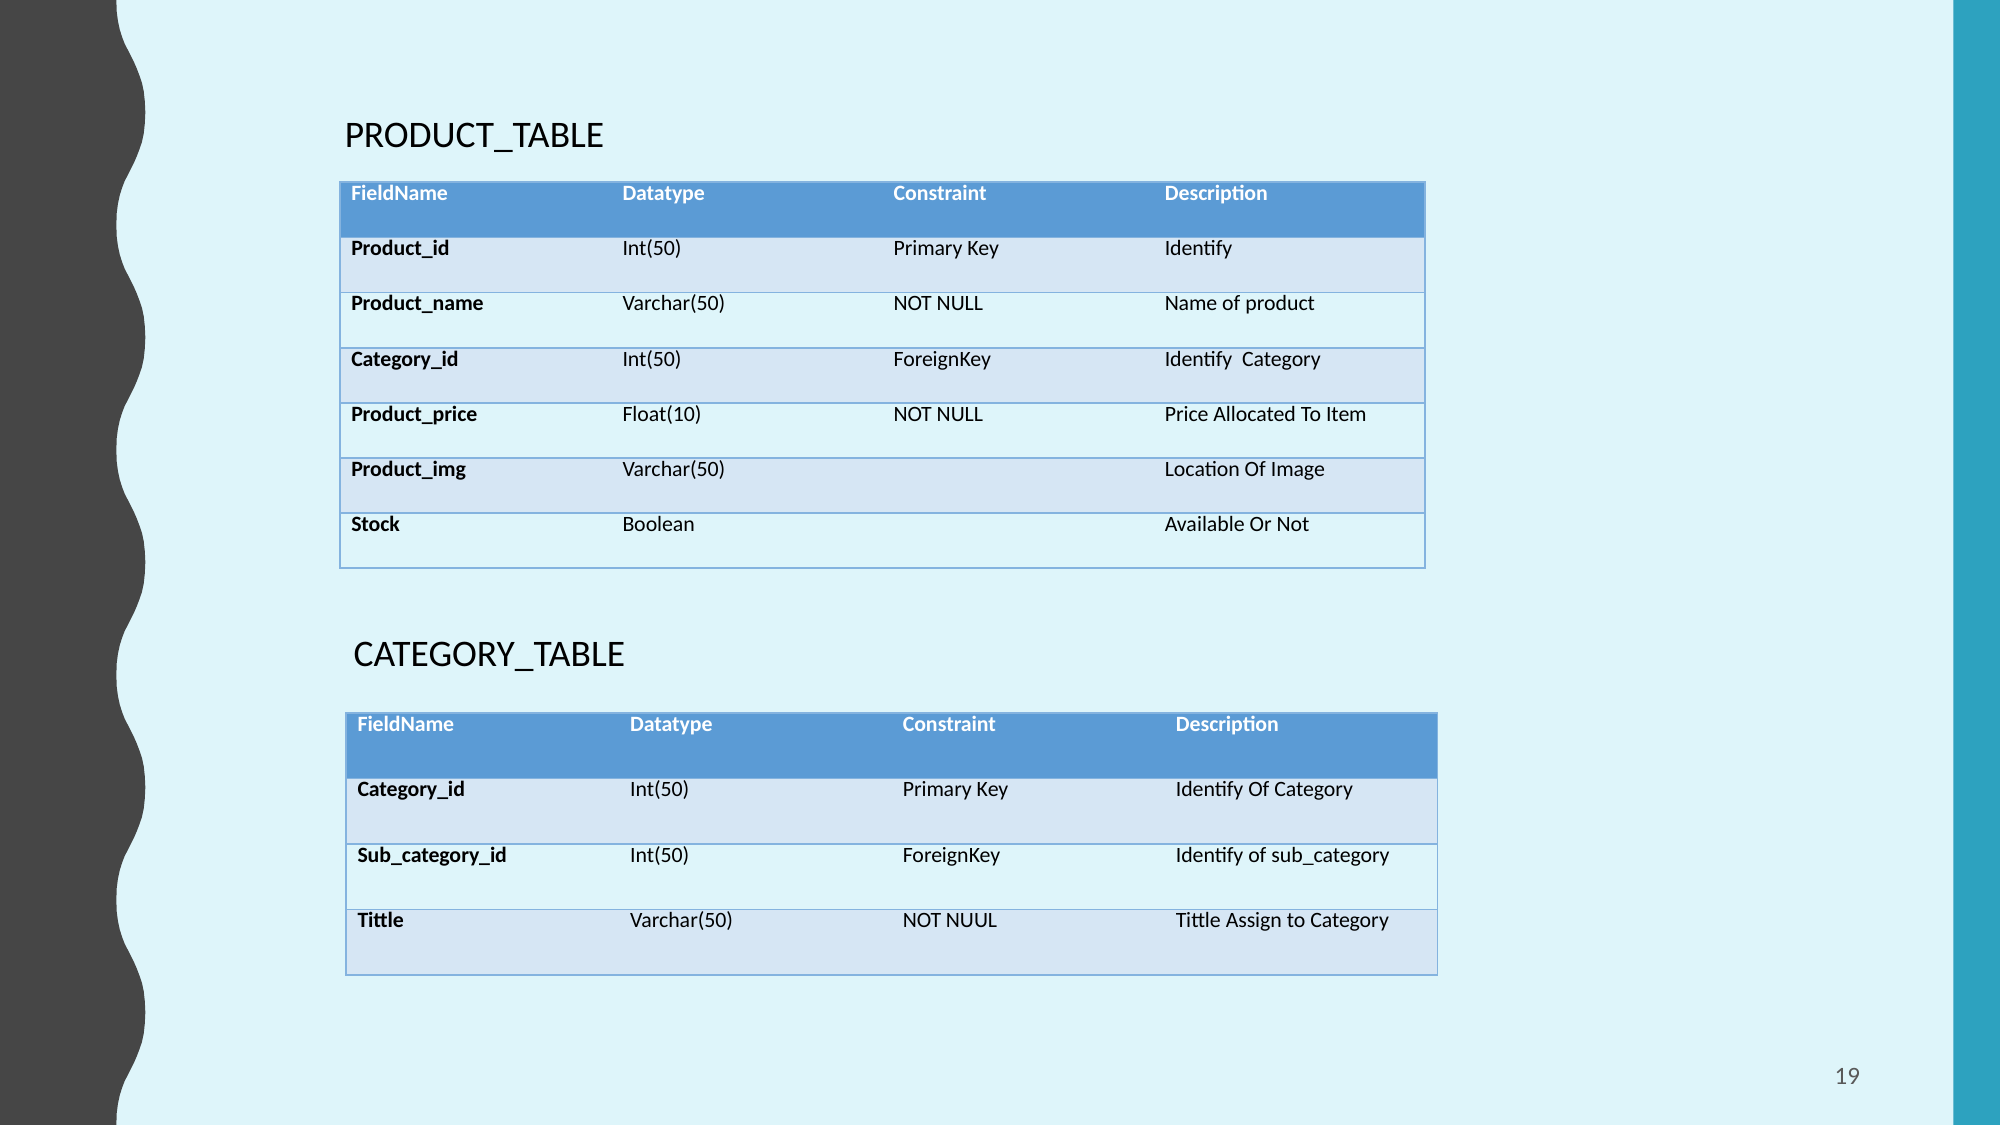

PRODUCT_TABLE
| FieldName | Datatype | Constraint | Description |
| --- | --- | --- | --- |
| Product\_id | Int(50) | Primary Key | Identify |
| Product\_name | Varchar(50) | NOT NULL | Name of product |
| Category\_id | Int(50) | ForeignKey | Identify Category |
| Product\_price | Float(10) | NOT NULL | Price Allocated To Item |
| Product\_img | Varchar(50) |  | Location Of Image |
| Stock | Boolean |  | Available Or Not |
CATEGORY_TABLE
| FieldName | Datatype | Constraint | Description |
| --- | --- | --- | --- |
| Category\_id | Int(50) | Primary Key | Identify Of Category |
| Sub\_category\_id | Int(50) | ForeignKey | Identify of sub\_category |
| Tittle | Varchar(50) | NOT NUUL | Tittle Assign to Category |
19